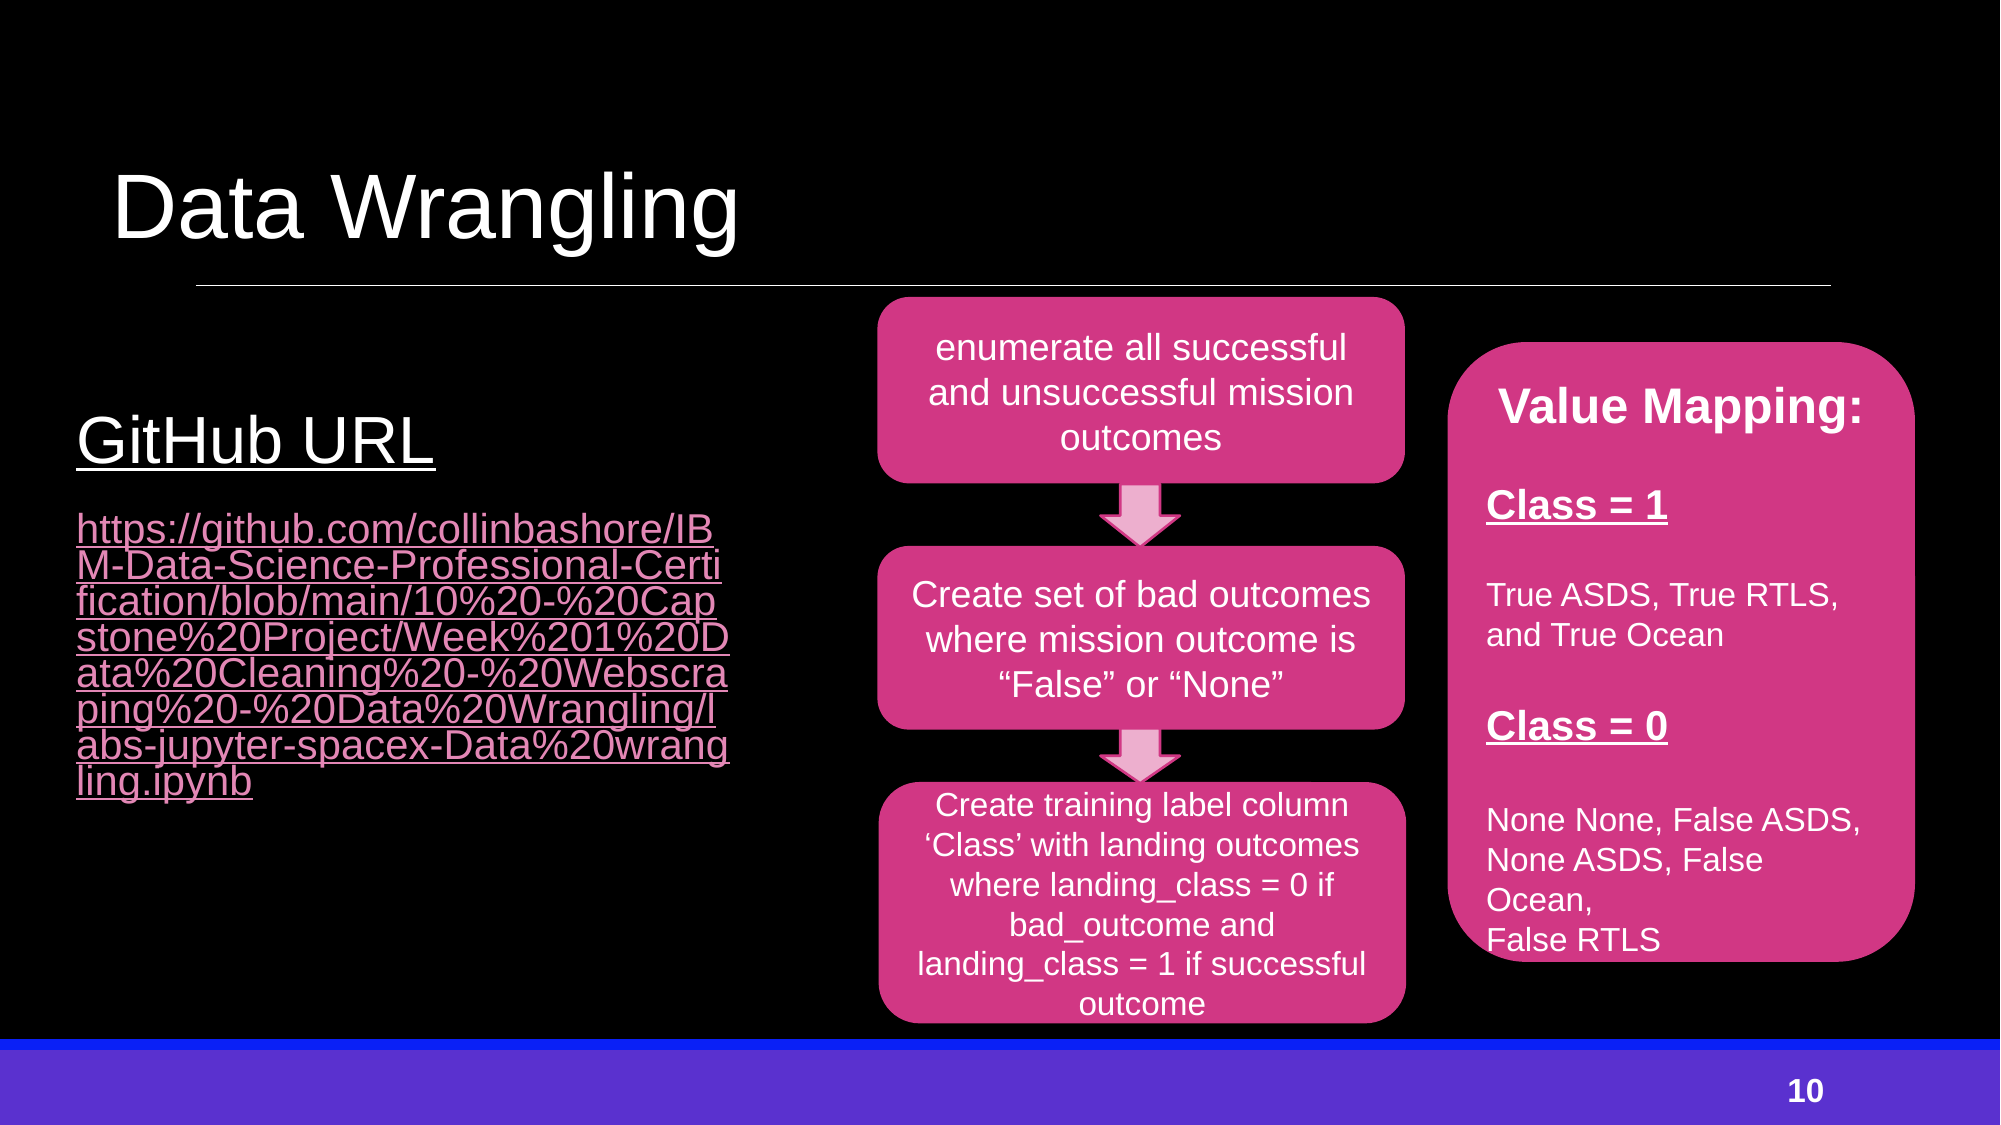

Data Wrangling
enumerate all successful and unsuccessful mission outcomes
Value Mapping:

Class = 1

True ASDS, True RTLS, and True Ocean

Class = 0

None None, False ASDS, None ASDS, False Ocean,
False RTLS
GitHub URL
https://github.com/collinbashore/IBM-Data-Science-Professional-Certification/blob/main/10%20-%20Capstone%20Project/Week%201%20Data%20Cleaning%20-%20Webscraping%20-%20Data%20Wrangling/labs-jupyter-spacex-Data%20wrangling.ipynb

Create set of bad outcomes where mission outcome is “False” or “None”

Create training label column ‘Class’ with landing outcomes where landing_class = 0 if bad_outcome and landing_class = 1 if successful outcome
10